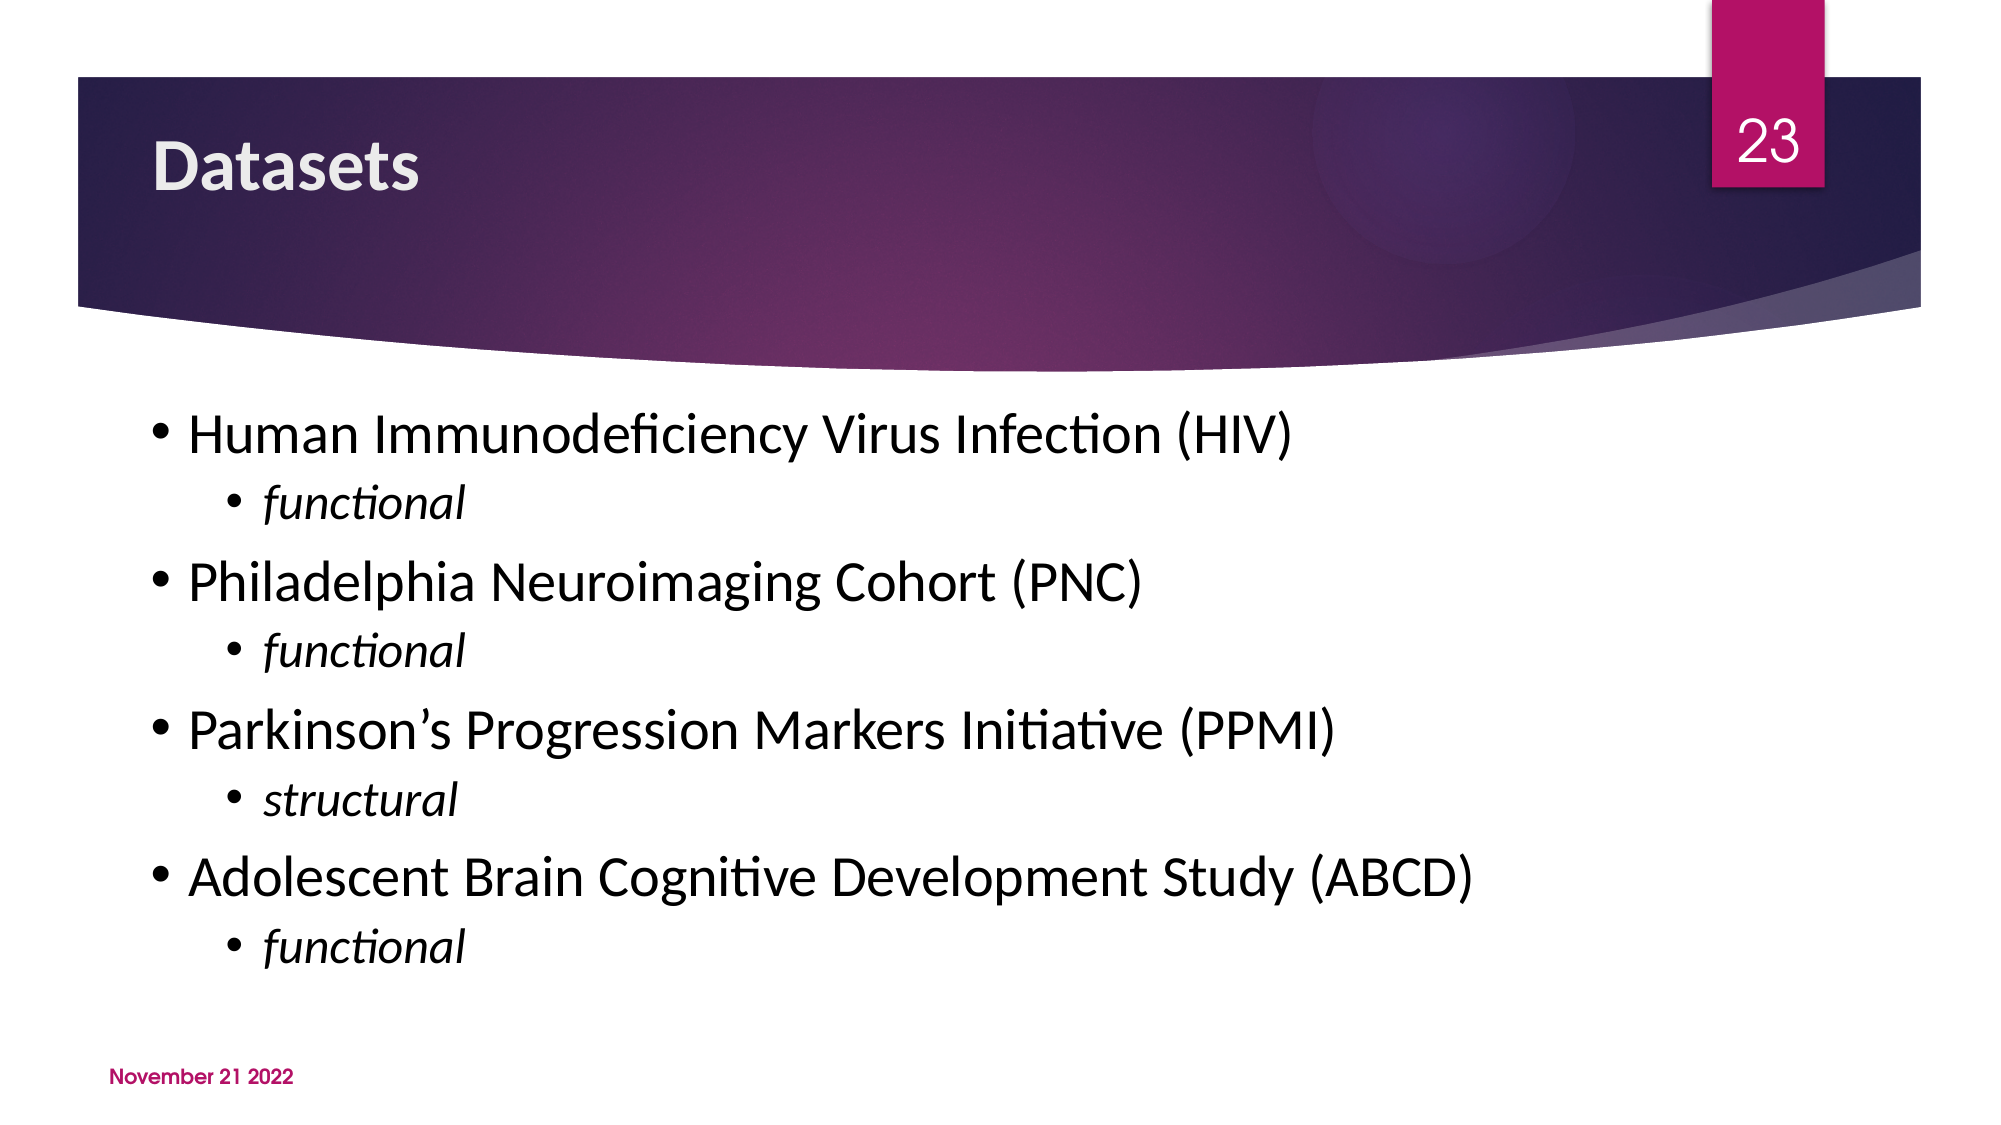

23
# Datasets
Human Immunodeficiency Virus Infection (HIV)
functional
Philadelphia Neuroimaging Cohort (PNC)
functional
Parkinson’s Progression Markers Initiative (PPMI)
structural
Adolescent Brain Cognitive Development Study (ABCD)
functional
November 21 2022